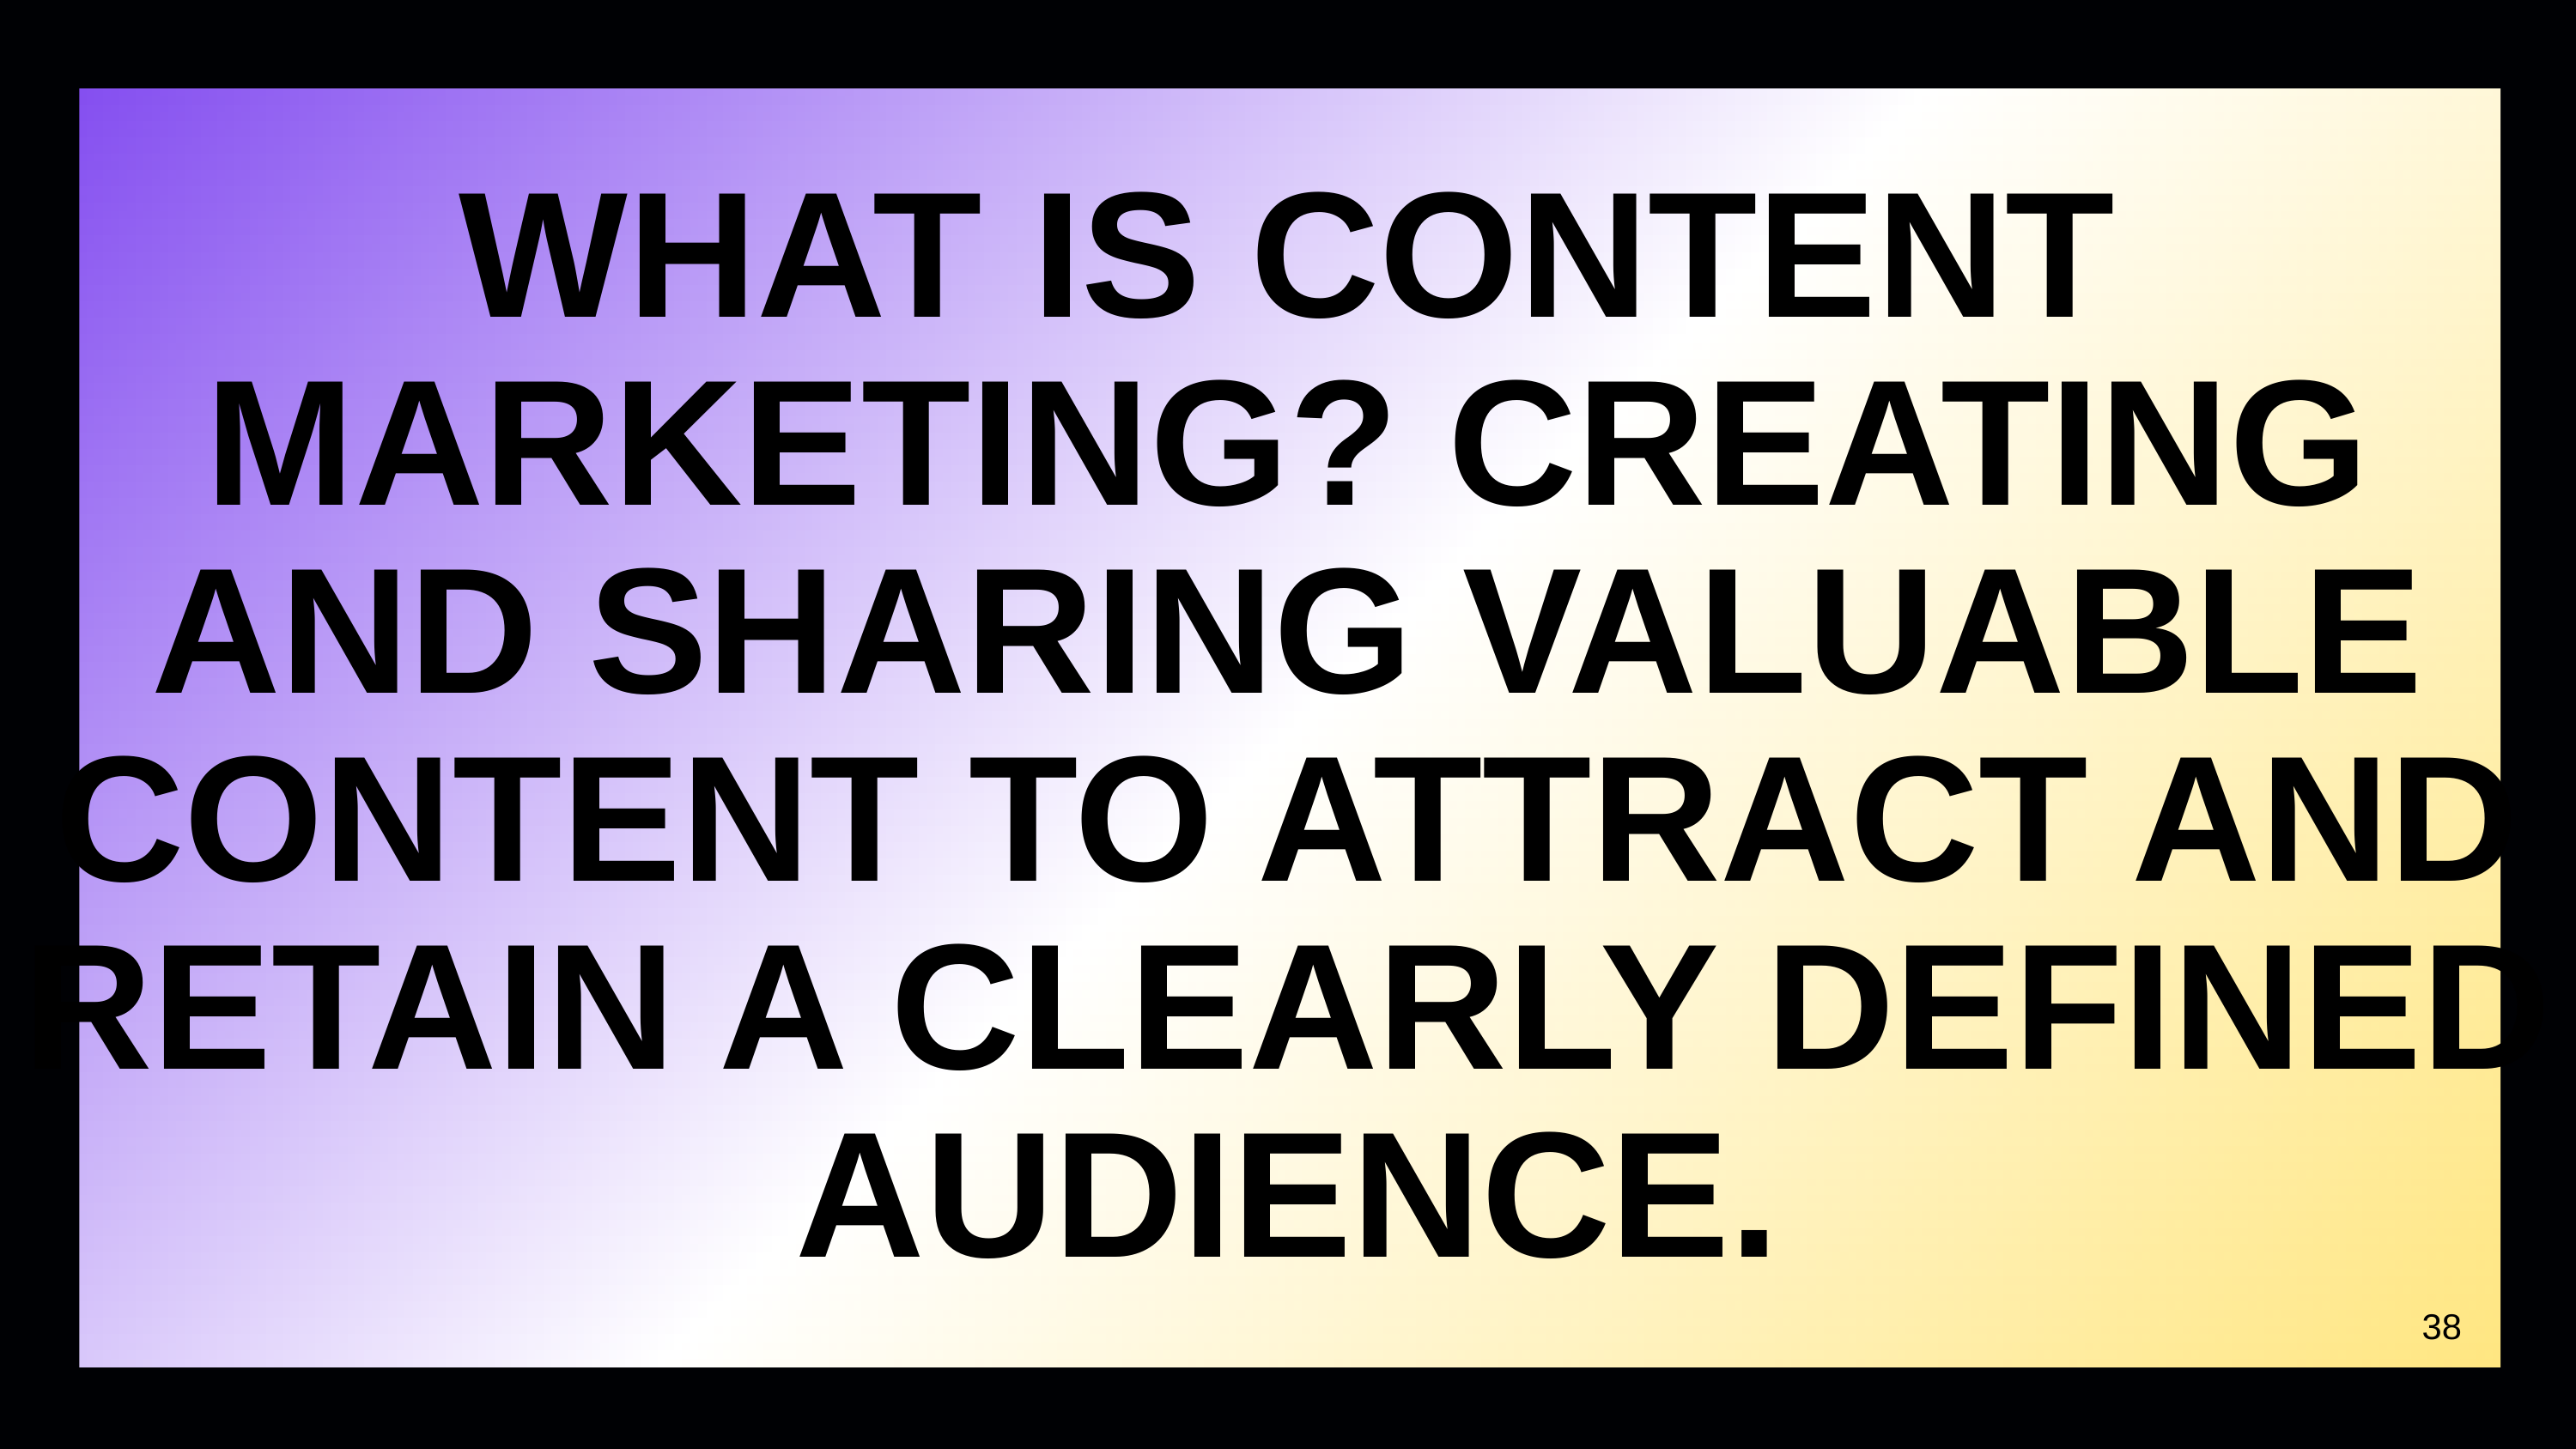

WHAT IS CONTENT MARKETING? CREATING AND SHARING VALUABLE CONTENT TO ATTRACT AND RETAIN A CLEARLY DEFINED AUDIENCE.

38